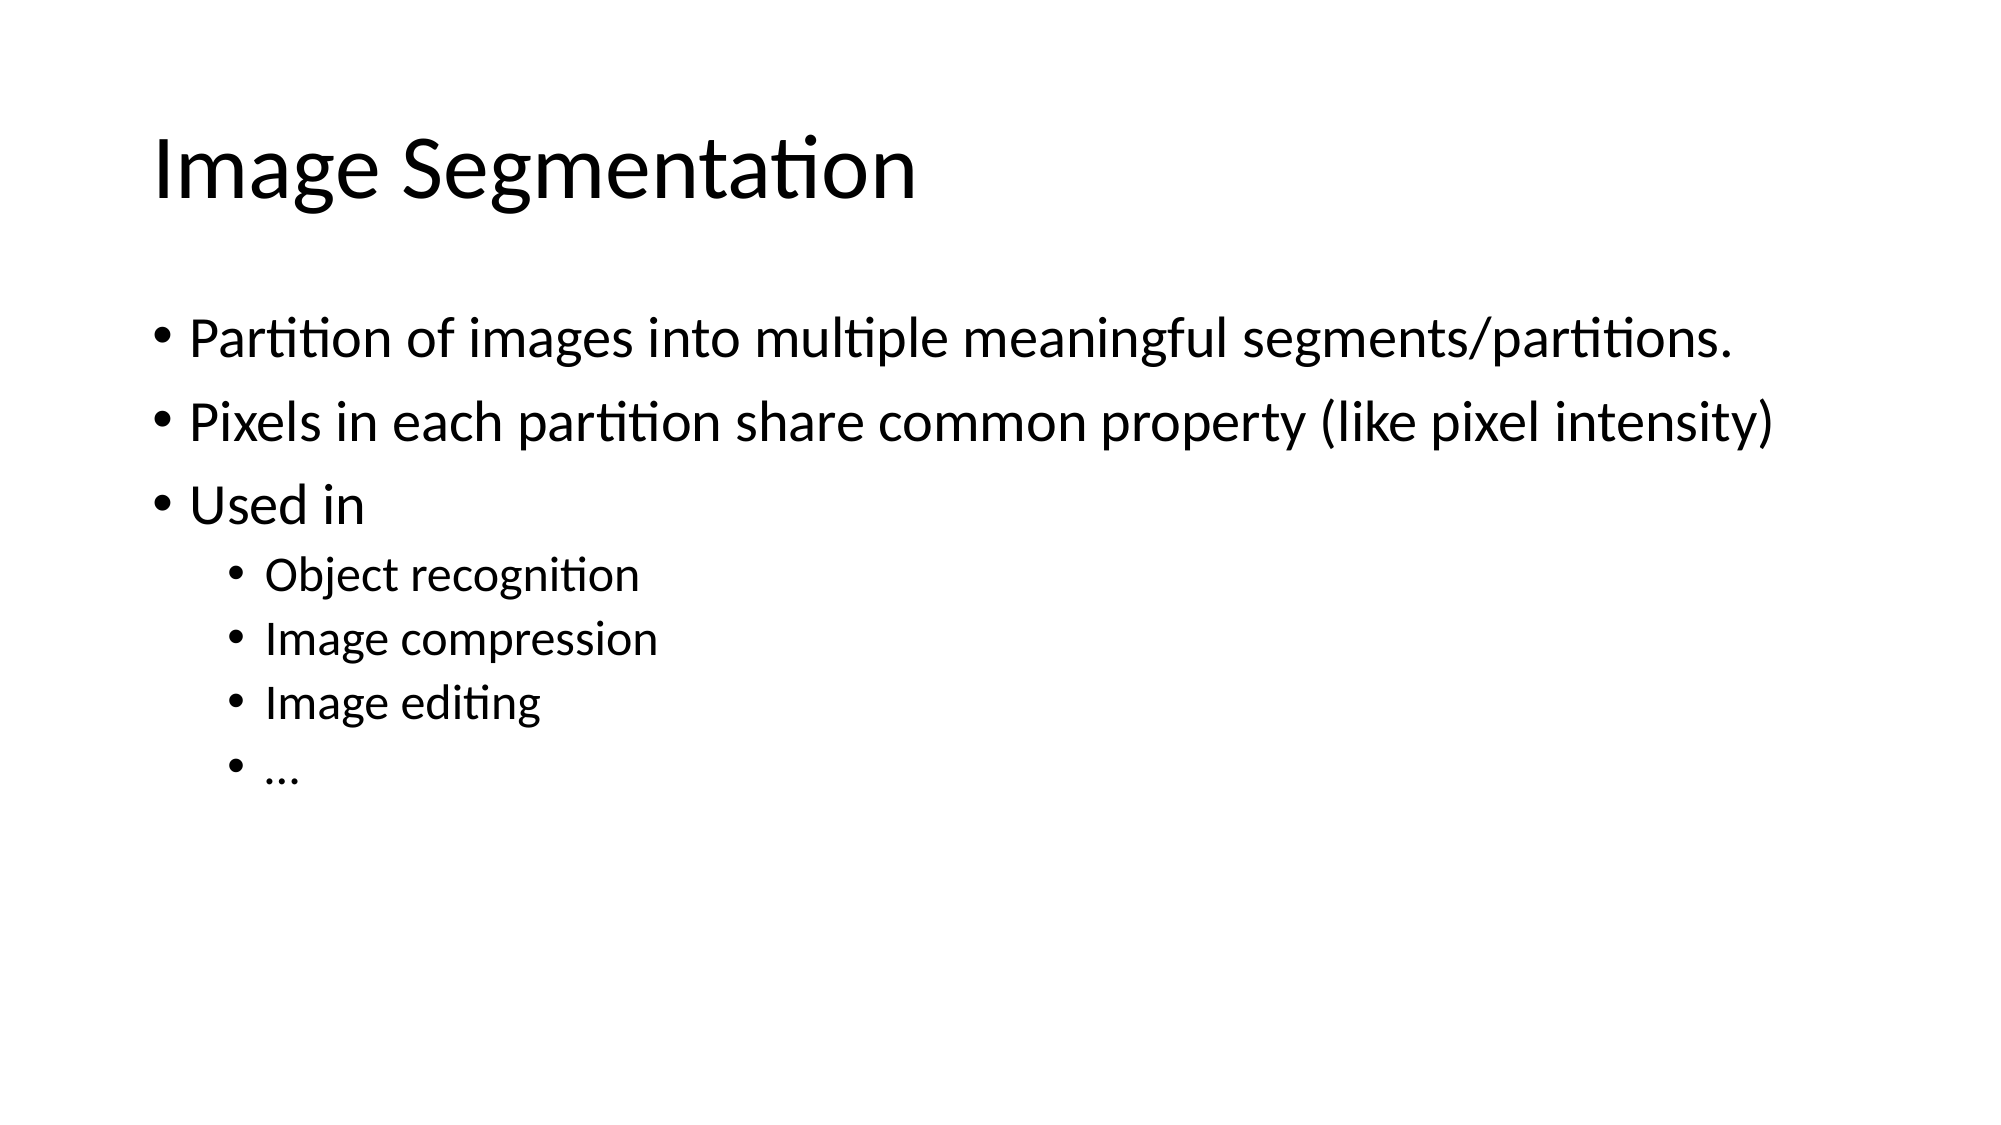

# Image Segmentation
Partition of images into multiple meaningful segments/partitions.
Pixels in each partition share common property (like pixel intensity)
Used in
Object recognition
Image compression
Image editing
…